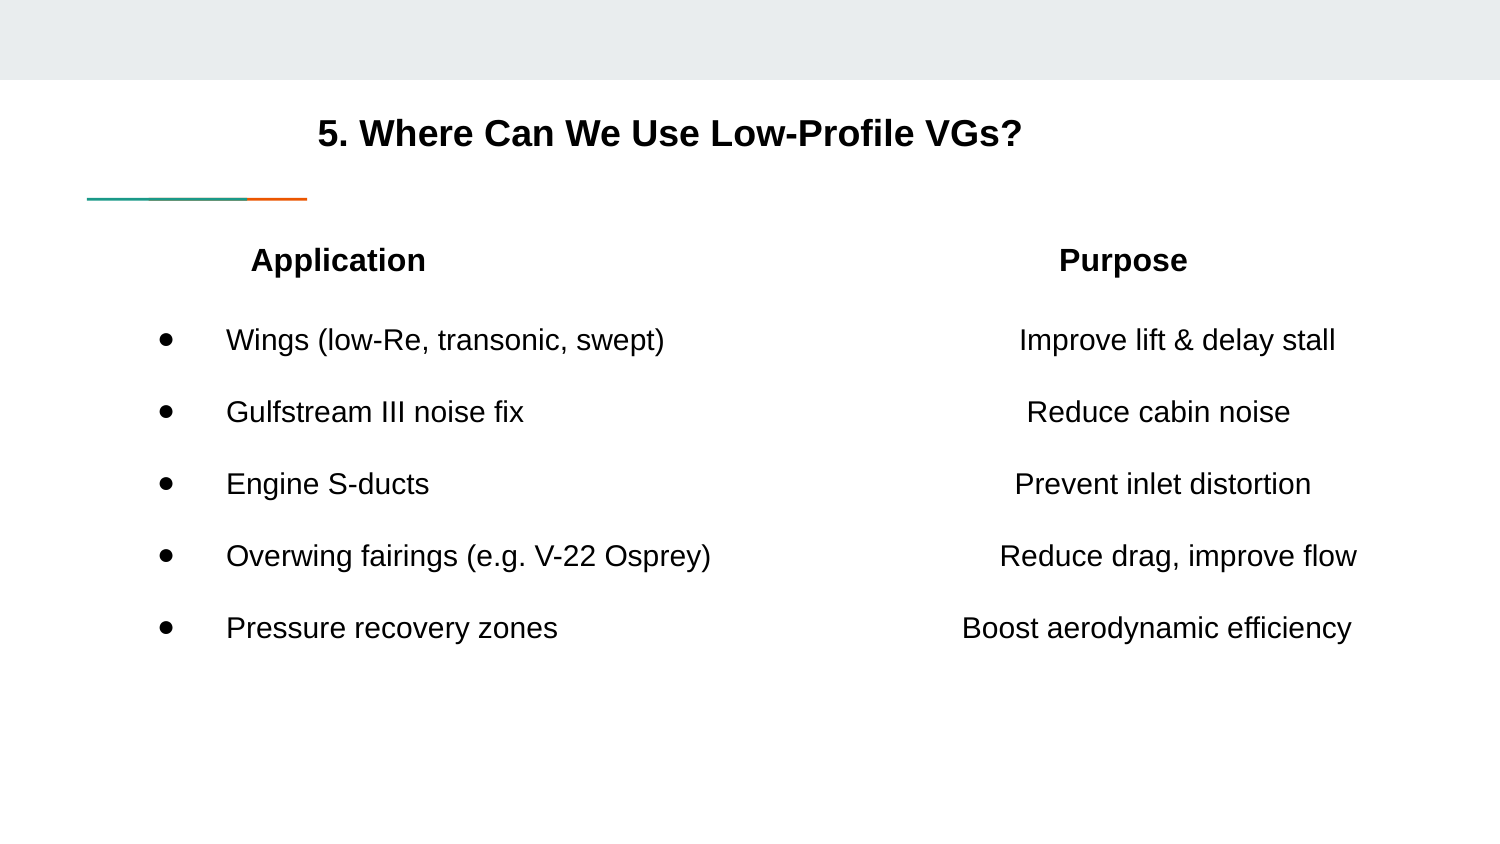

# 5. Where Can We Use Low-Profile VGs?
                                Application                                                                                                Purpose
  Wings (low-Re, transonic, swept)                                           Improve lift & delay stall
  Gulfstream III noise fix                                                             Reduce cabin noise
  Engine S-ducts                                                                       Prevent inlet distortion
  Overwing fairings (e.g. V-22 Osprey)                                   Reduce drag, improve flow
  Pressure recovery zones                                                 Boost aerodynamic efficiency